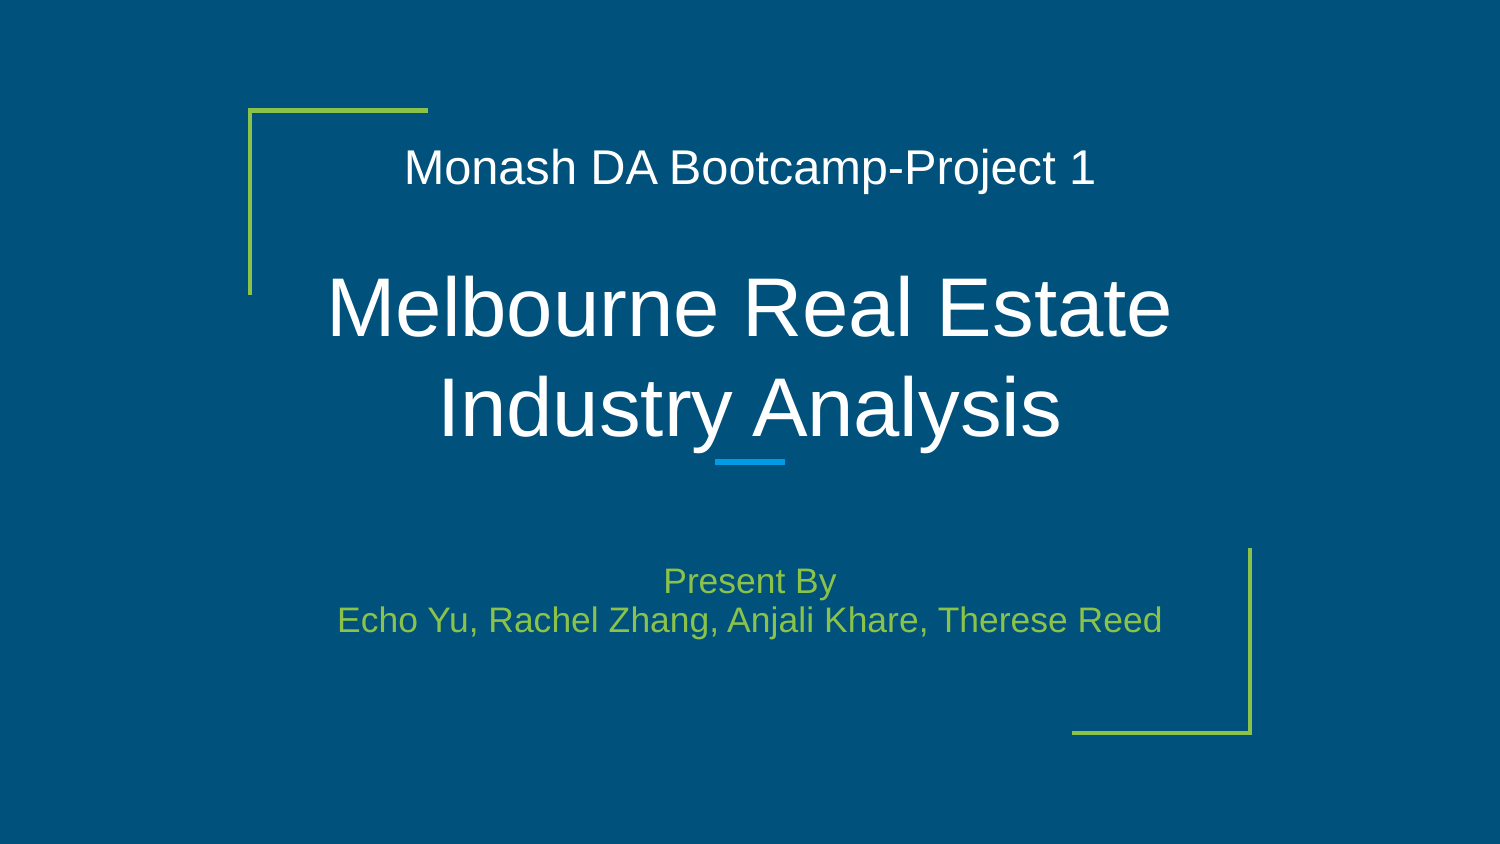

# Monash DA Bootcamp-Project 1

Melbourne Real Estate Industry Analysis
Present By
Echo Yu, Rachel Zhang, Anjali Khare, Therese Reed